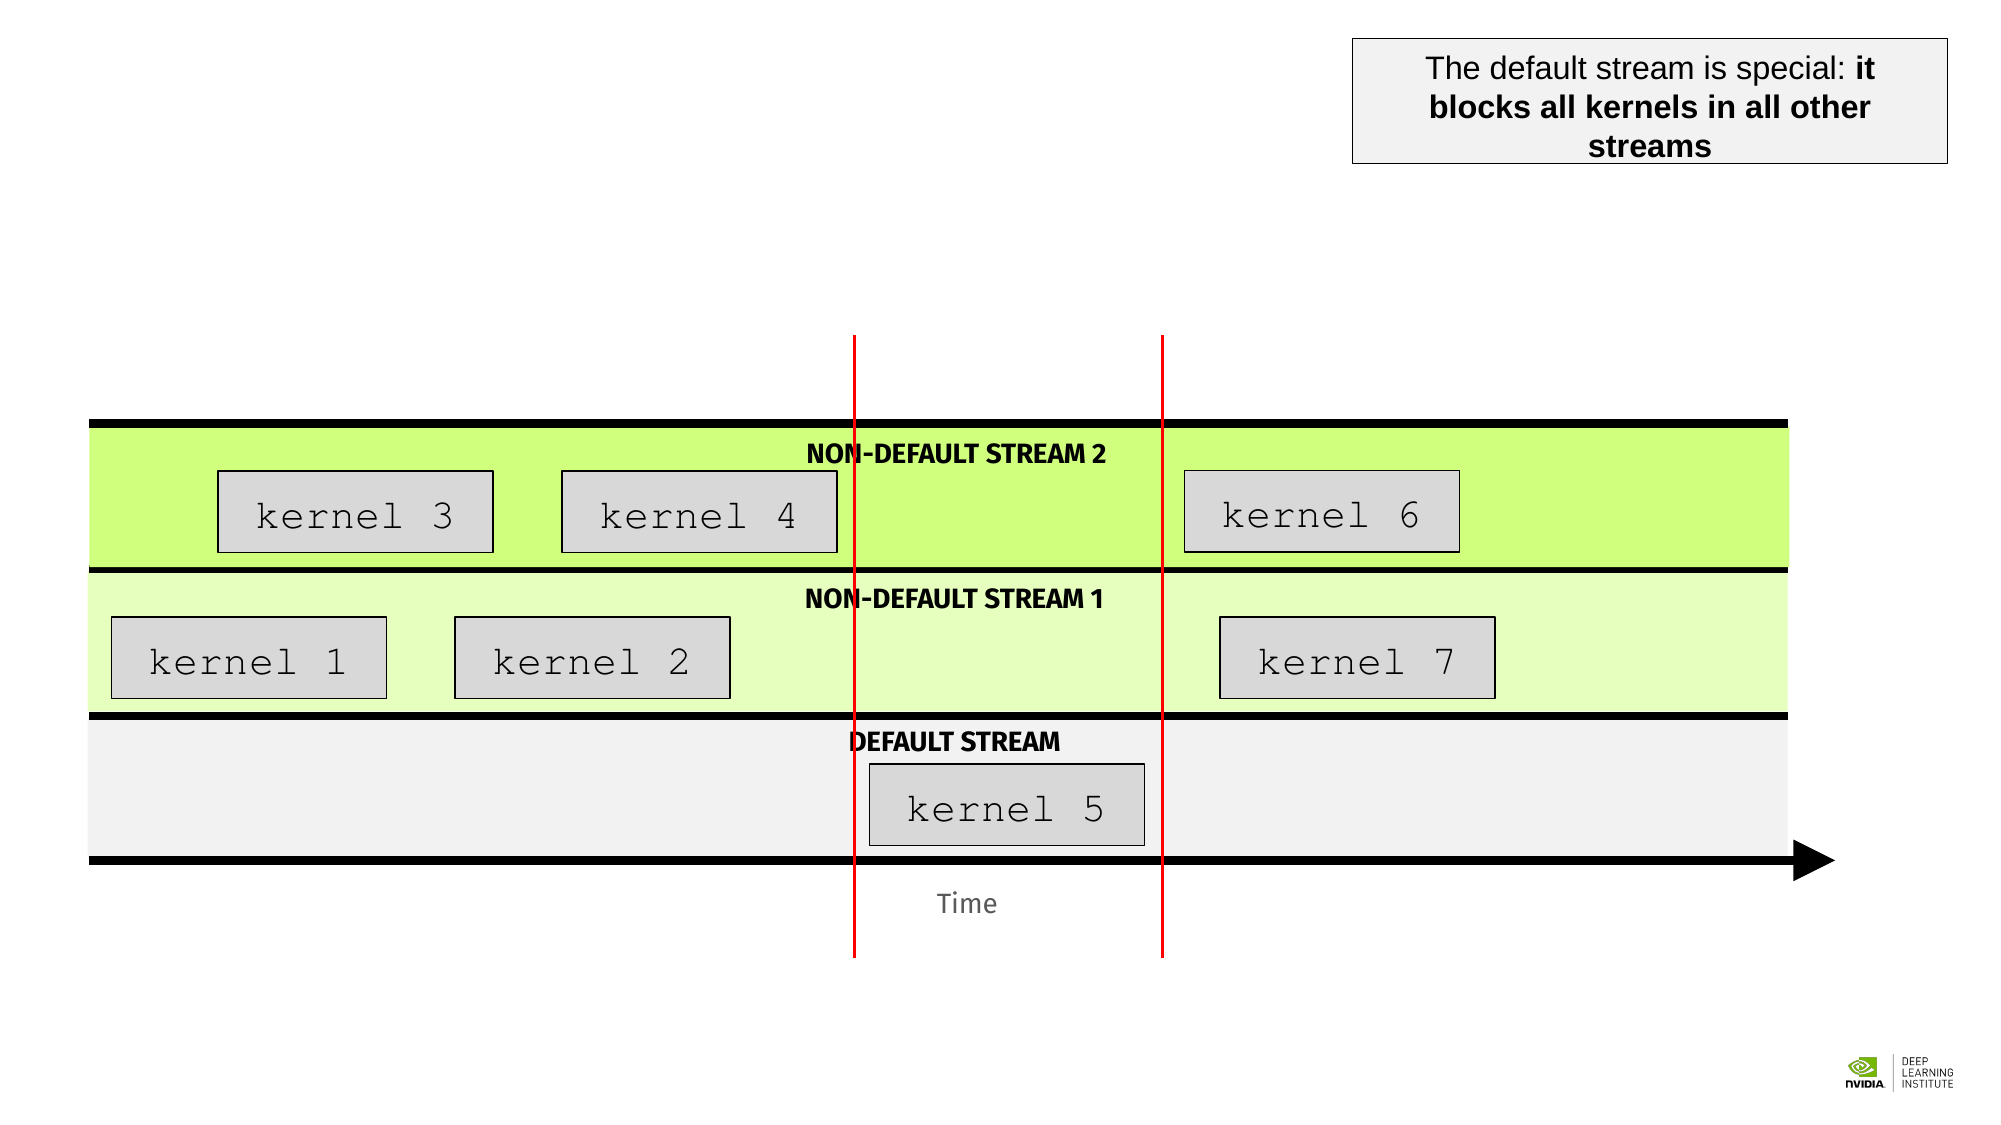

The default stream is special: it blocks all kernels in all other streams

NON-DEFAULT STREAM 2
kernel 6
kernel 3
kernel 4

NON-DEFAULT STREAM 1
kernel 1
kernel 2
kernel 7

# DEFAULT STREAM
kernel 5
Time